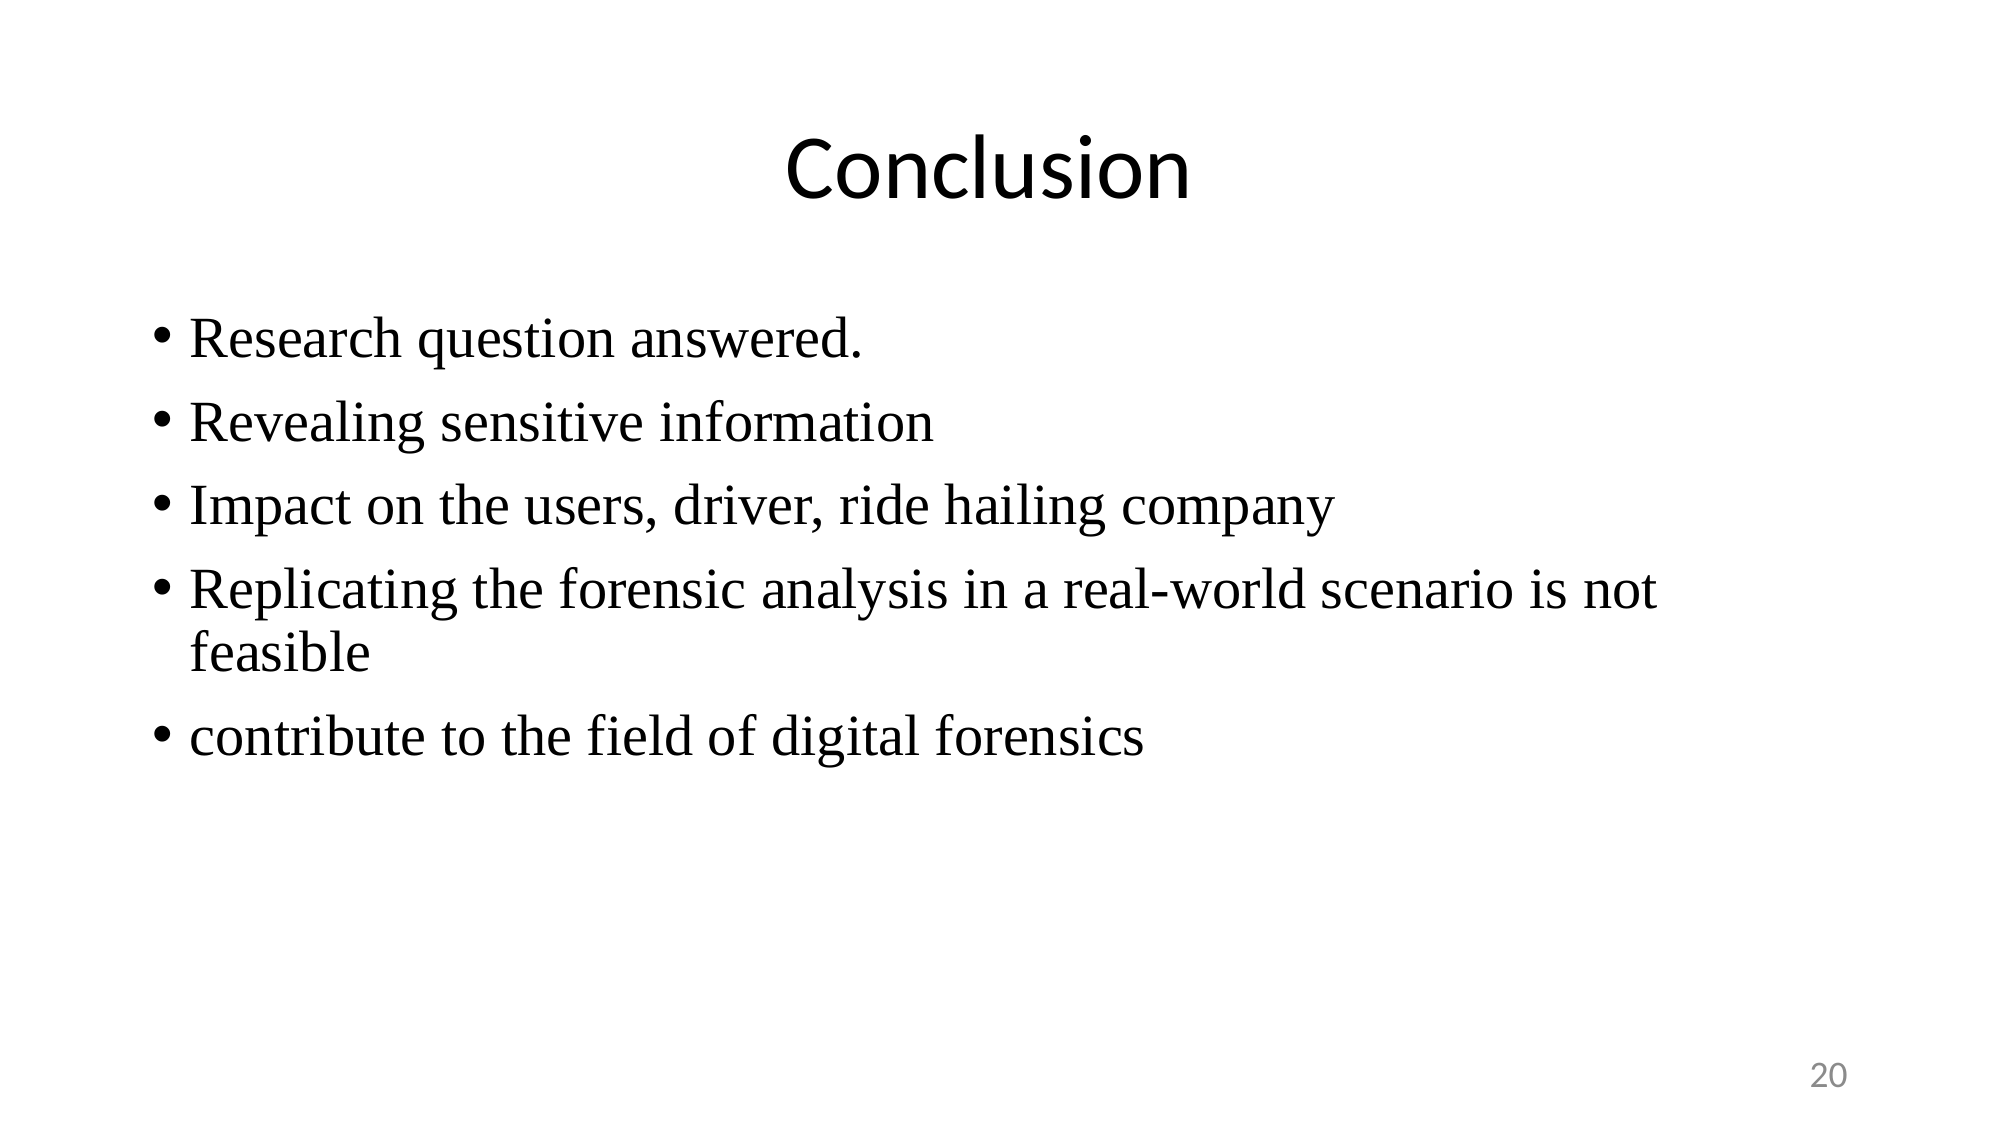

# Conclusion
Research question answered.
Revealing sensitive information
Impact on the users, driver, ride hailing company
Replicating the forensic analysis in a real-world scenario is not feasible
contribute to the field of digital forensics
20